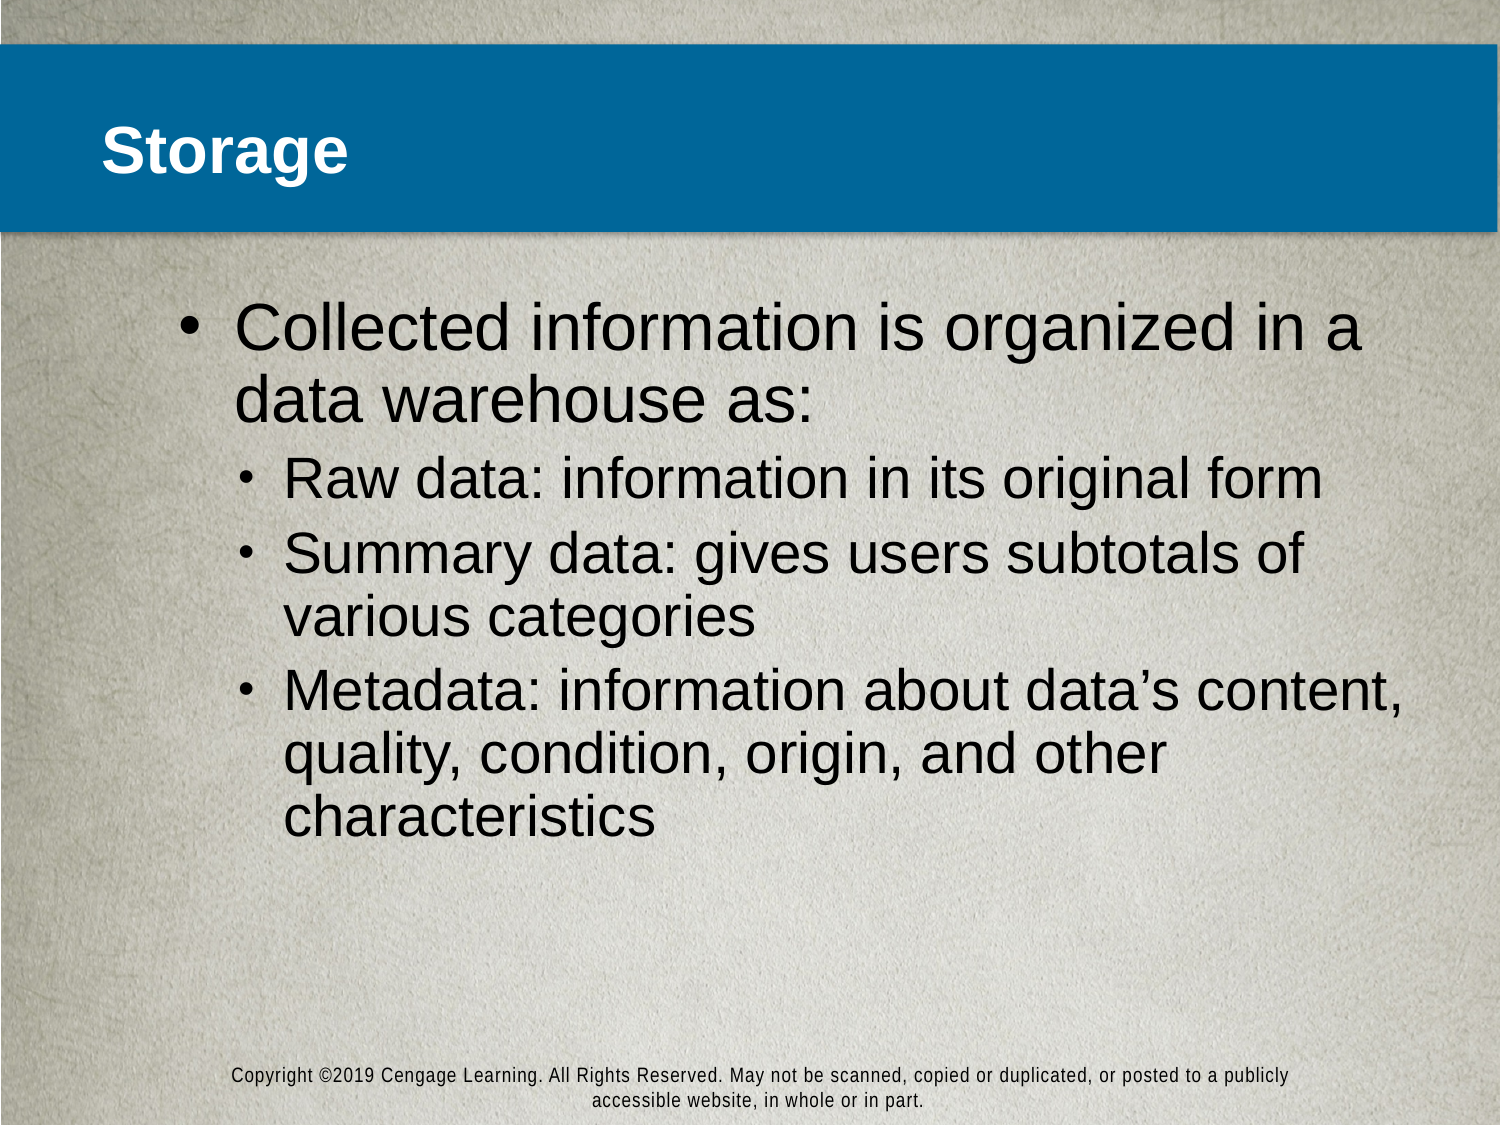

# Storage
Collected information is organized in a data warehouse as:
Raw data: information in its original form
Summary data: gives users subtotals of various categories
Metadata: information about data’s content, quality, condition, origin, and other characteristics